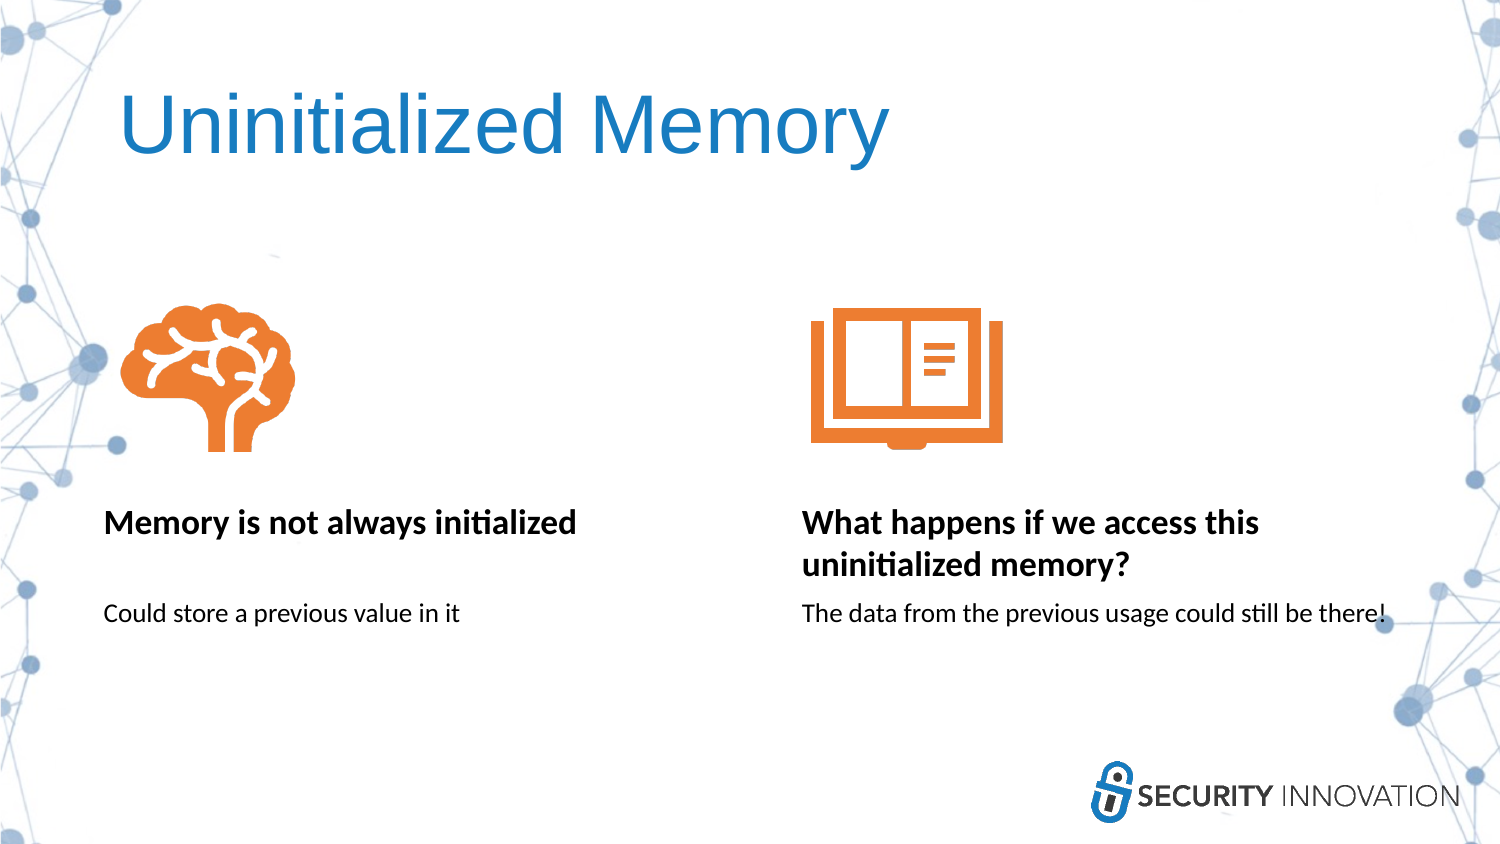

# Uninitialized Memory
Memory is not always initialized
Could store a previous value in it
What happens if we access this uninitialized memory?
The data from the previous usage could still be there!